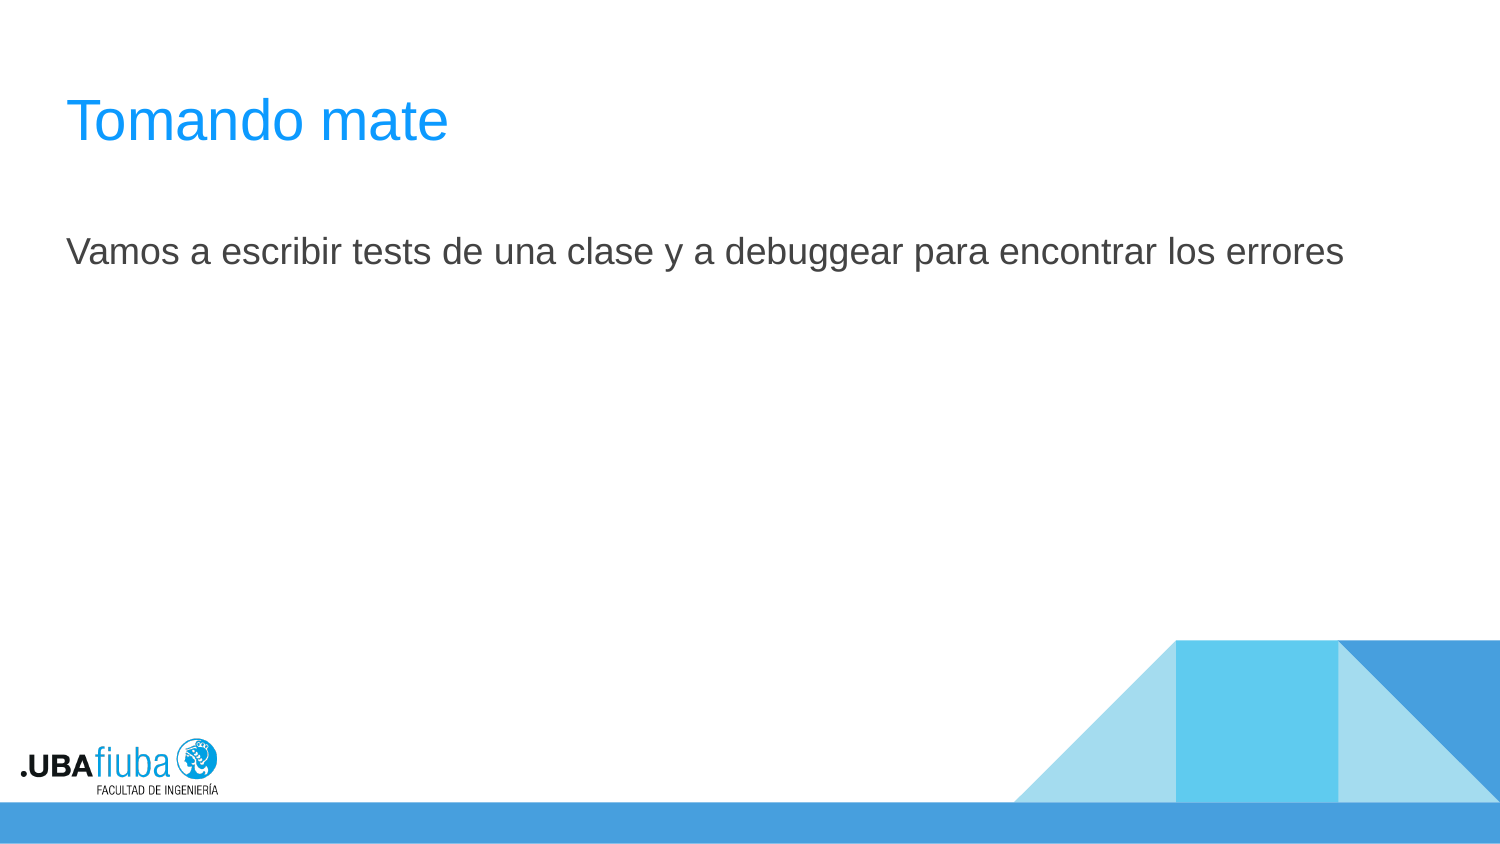

# Tomando mate
Vamos a escribir tests de una clase y a debuggear para encontrar los errores